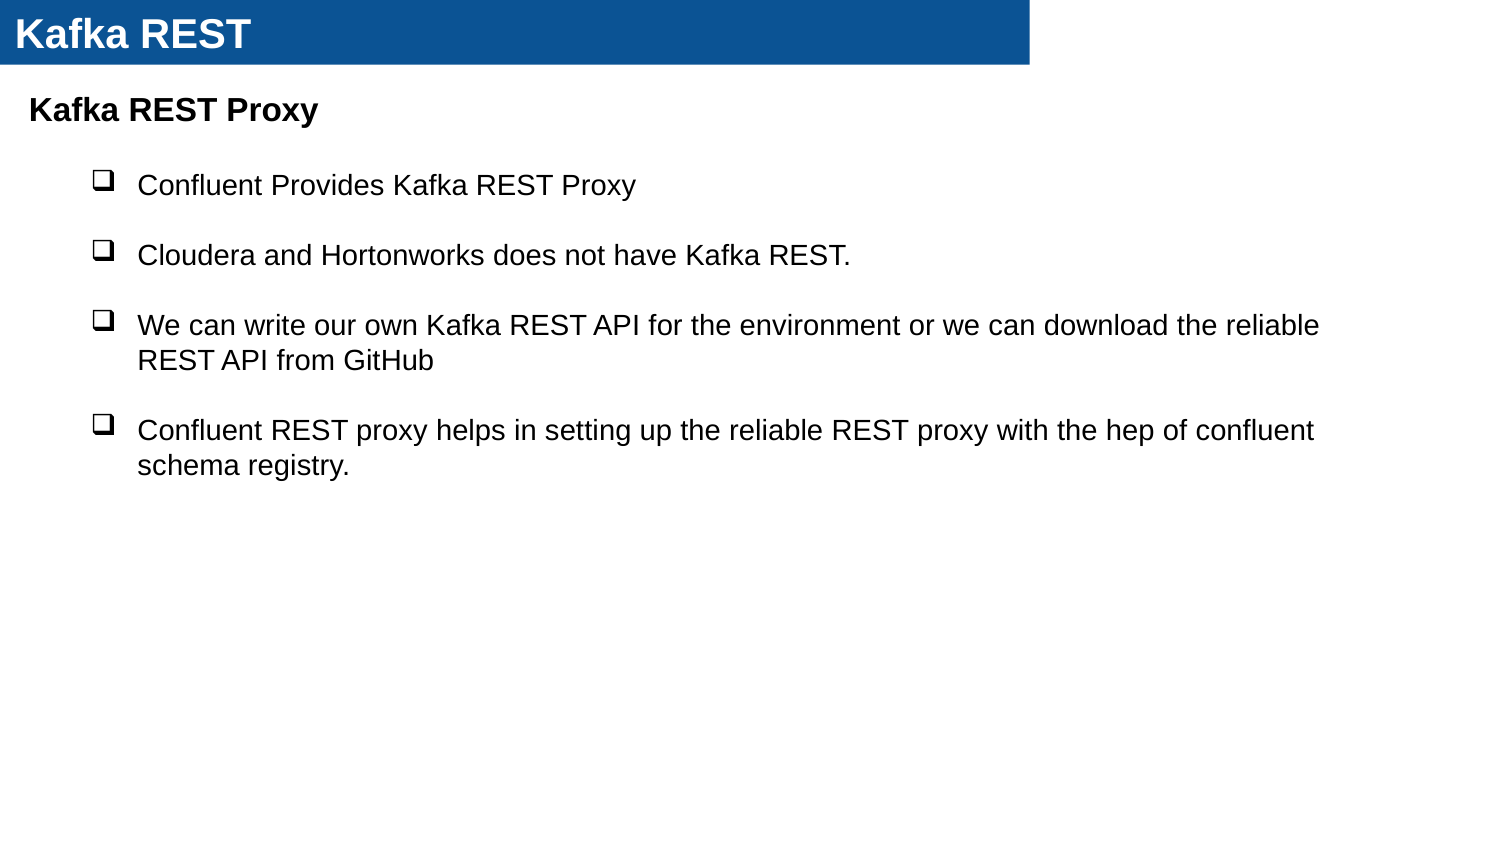

Kafka REST
Kafka REST Proxy
Confluent Provides Kafka REST Proxy

Cloudera and Hortonworks does not have Kafka REST.

We can write our own Kafka REST API for the environment or we can download the reliable REST API from GitHub

Confluent REST proxy helps in setting up the reliable REST proxy with the hep of confluent schema registry.